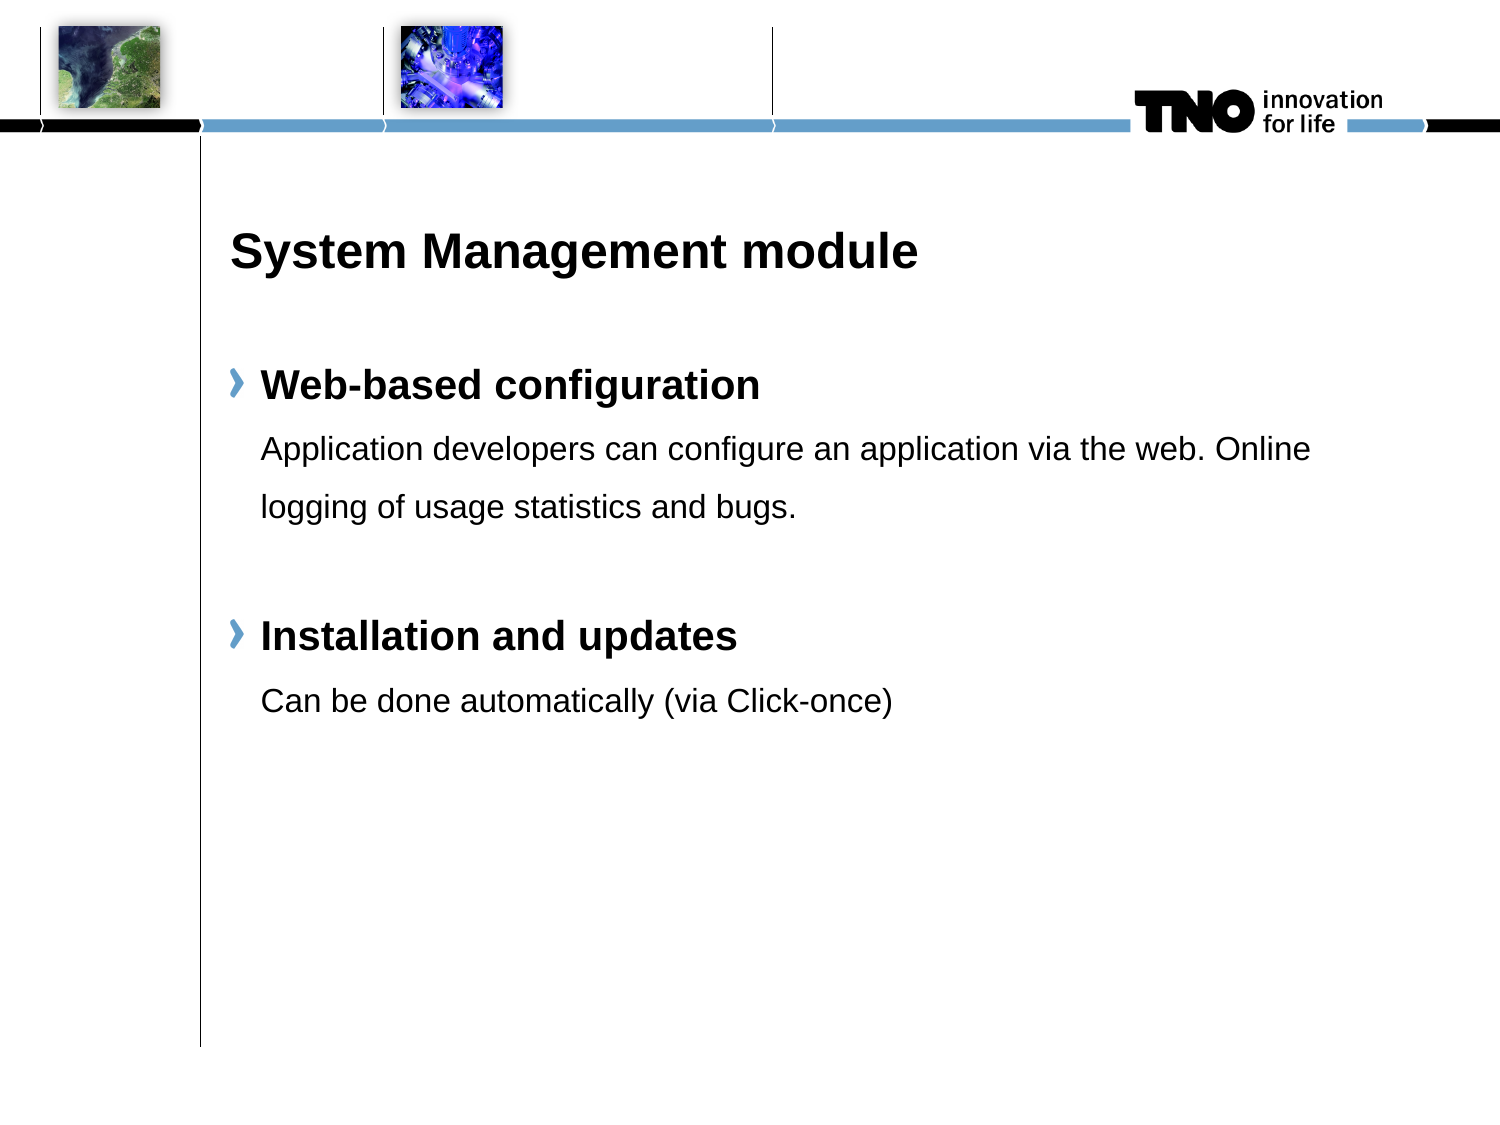

# System Management module
Web-based configuration
Application developers can configure an application via the web. Online logging of usage statistics and bugs.

Installation and updates
Can be done automatically (via Click-once)